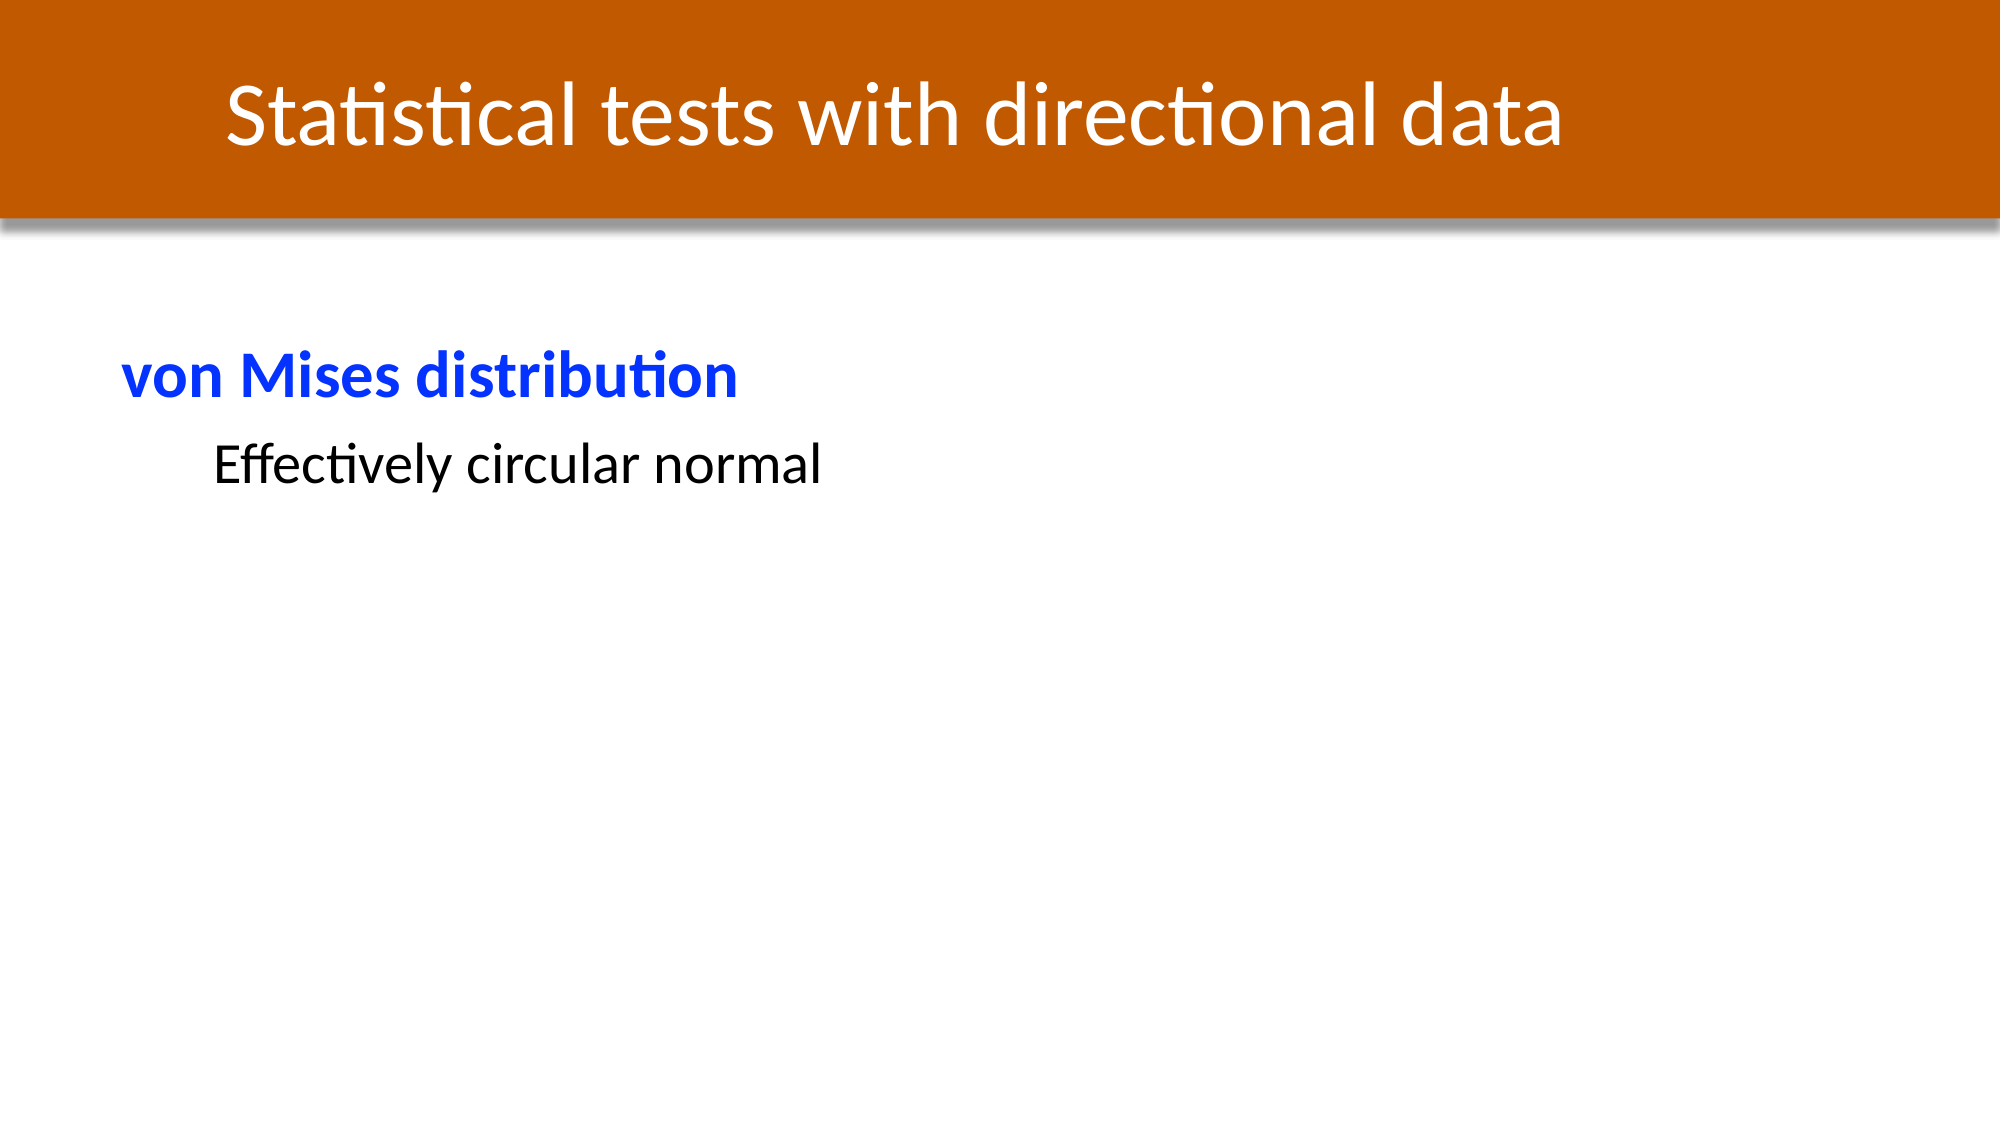

Statistical tests with directional data
von Mises distribution
Effectively circular normal